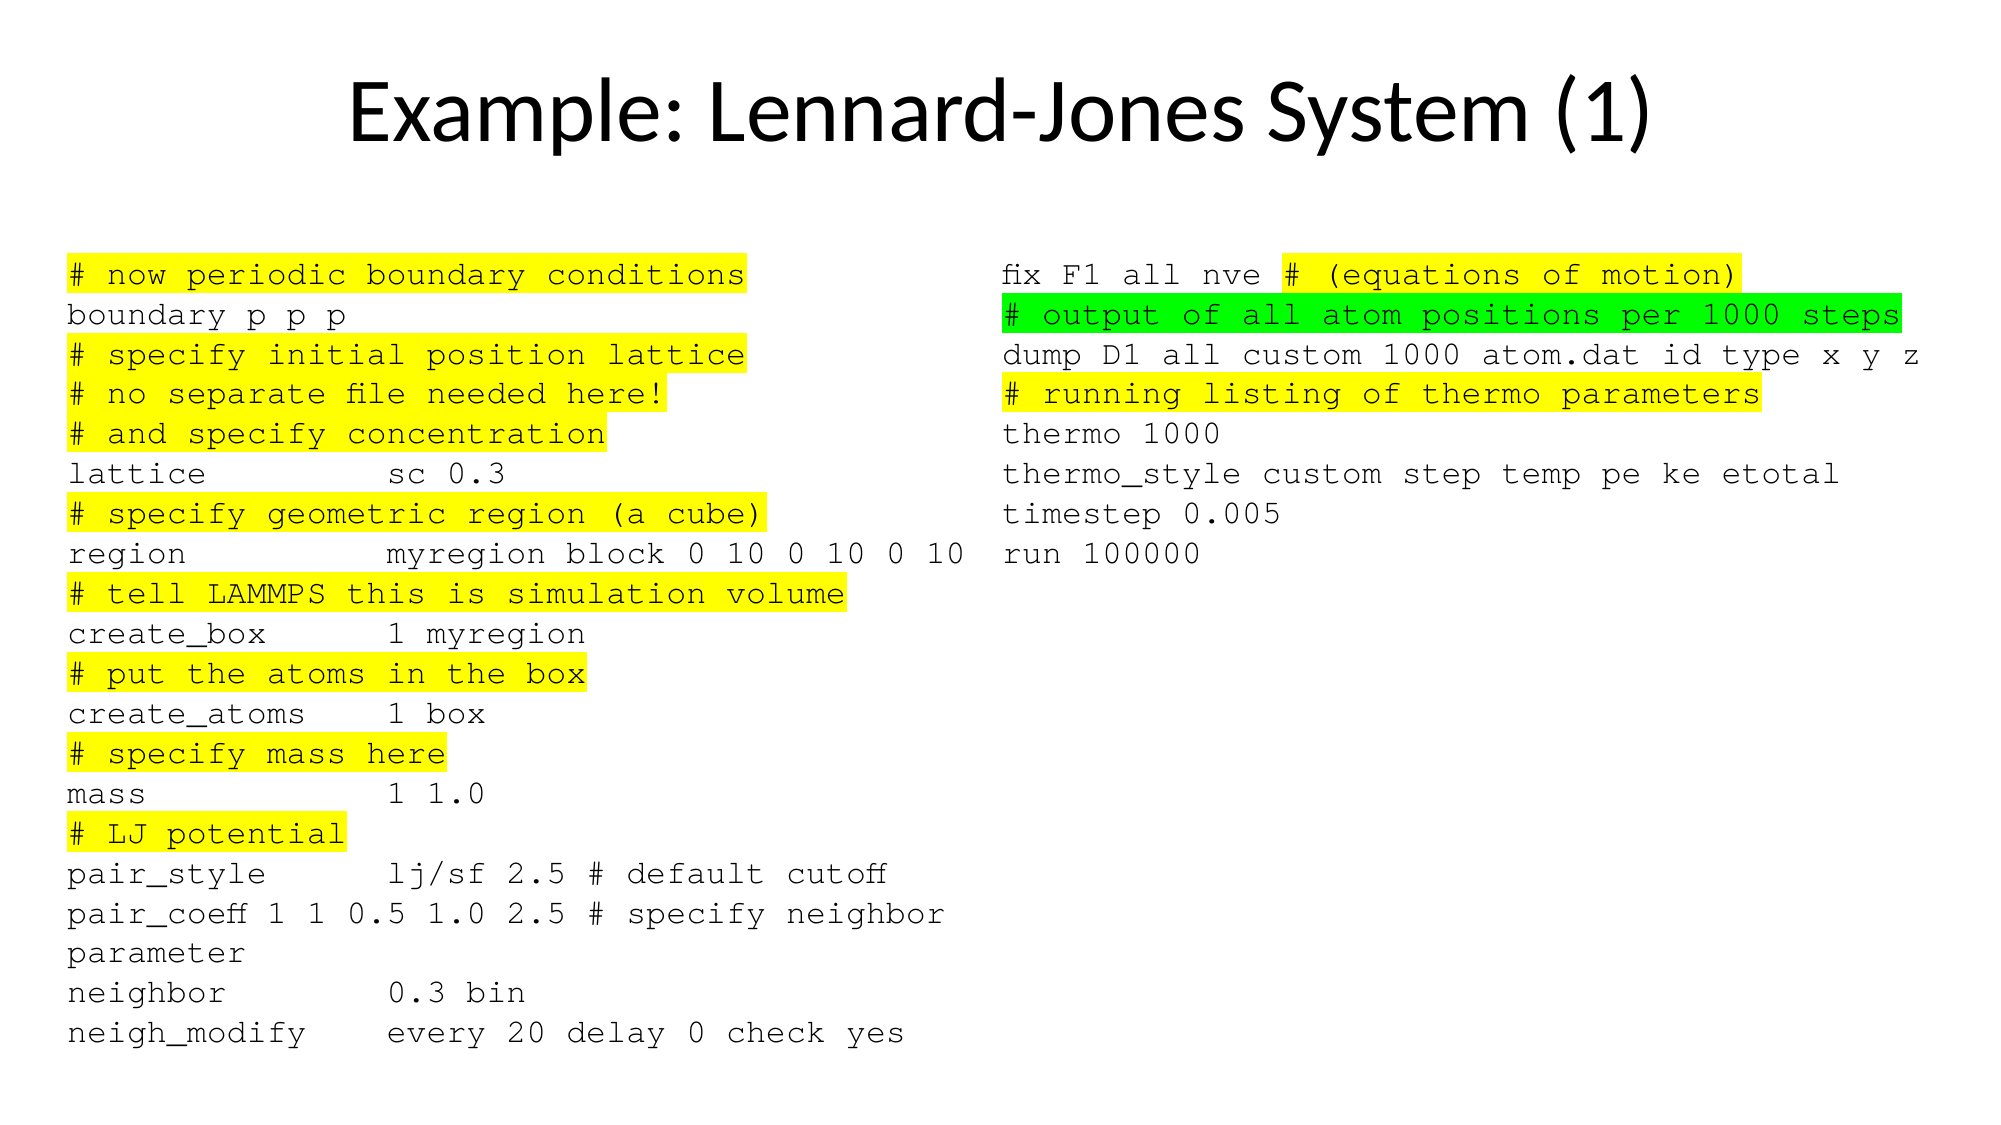

# Example: Lennard-Jones System (1)
# now periodic boundary conditions
boundary p p p
# specify initial position lattice
# no separate file needed here!
# and specify concentration
lattice         sc 0.3
# specify geometric region (a cube)
region          myregion block 0 10 0 10 0 10
# tell LAMMPS this is simulation volume
create_box      1 myregion
# put the atoms in the box
create_atoms    1 box
# specify mass here
mass            1 1.0
# LJ potential
pair_style      lj/sf 2.5 # default cutoff
pair_coeff 1 1 0.5 1.0 2.5 # specify neighbor parameter
neighbor        0.3 bin
neigh_modify    every 20 delay 0 check yes
fix F1 all nve # (equations of motion)
# output of all atom positions per 1000 steps
dump D1 all custom 1000 atom.dat id type x y z
# running listing of thermo parameters
thermo 1000
thermo_style custom step temp pe ke etotal
timestep 0.005
run 100000